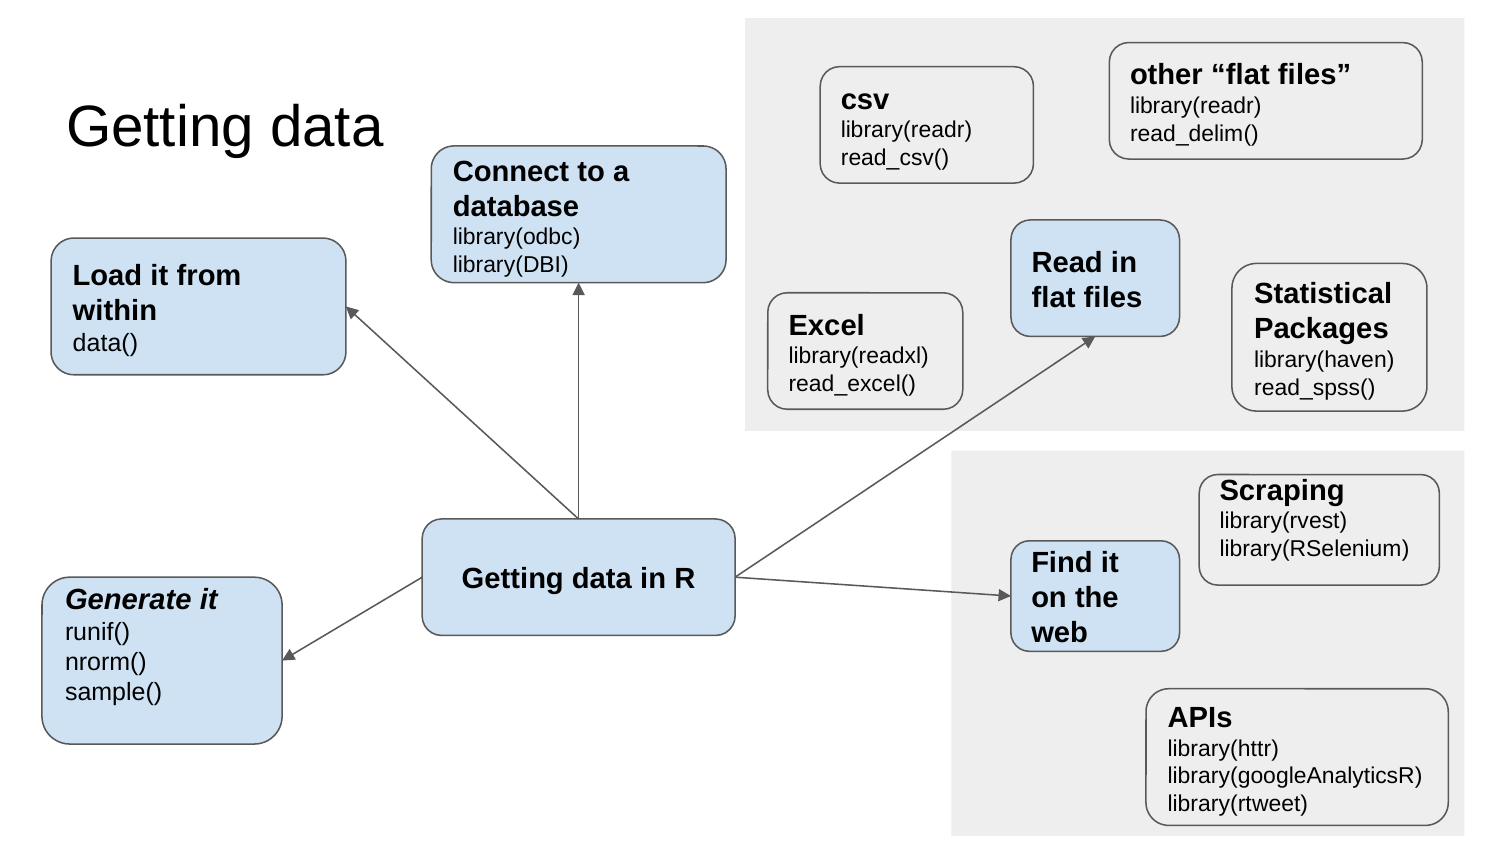

other “flat files”
library(readr)
read_delim()
csv
library(readr)
read_csv()
# Getting data
Connect to a database
library(odbc)
library(DBI)
Read in flat files
Load it from within
data()
Statistical Packages
library(haven)
read_spss()
Excel
library(readxl)
read_excel()

Scraping
library(rvest)
library(RSelenium)

Getting data in R
Find it on the web
Generate it
runif()
nrorm()
sample()

APIs
library(httr)
library(googleAnalyticsR)
library(rtweet)